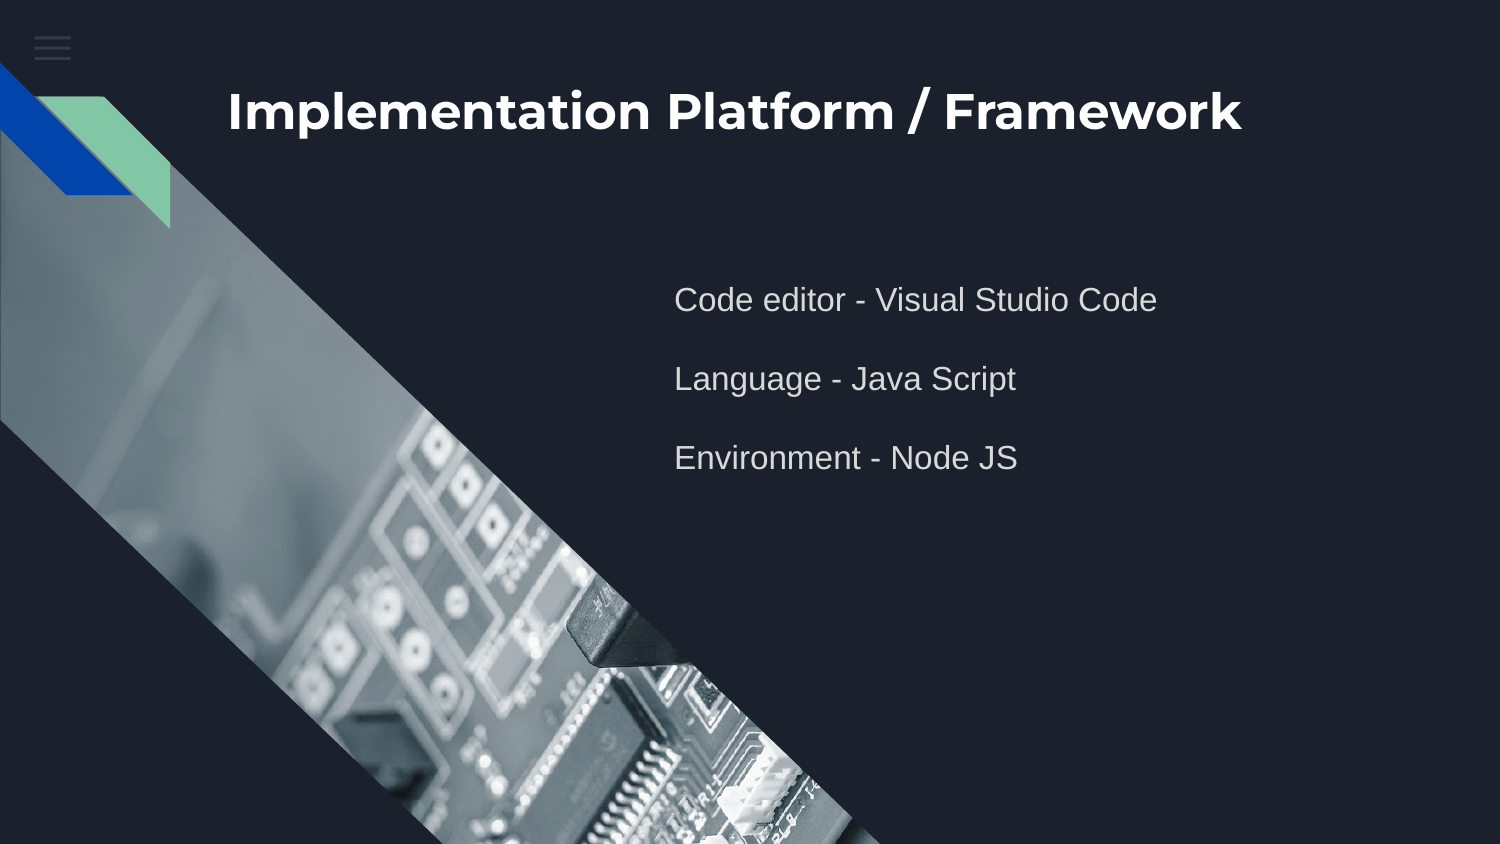

# Implementation Platform / Framework
Code editor - Visual Studio Code
Language - Java Script
Environment - Node JS